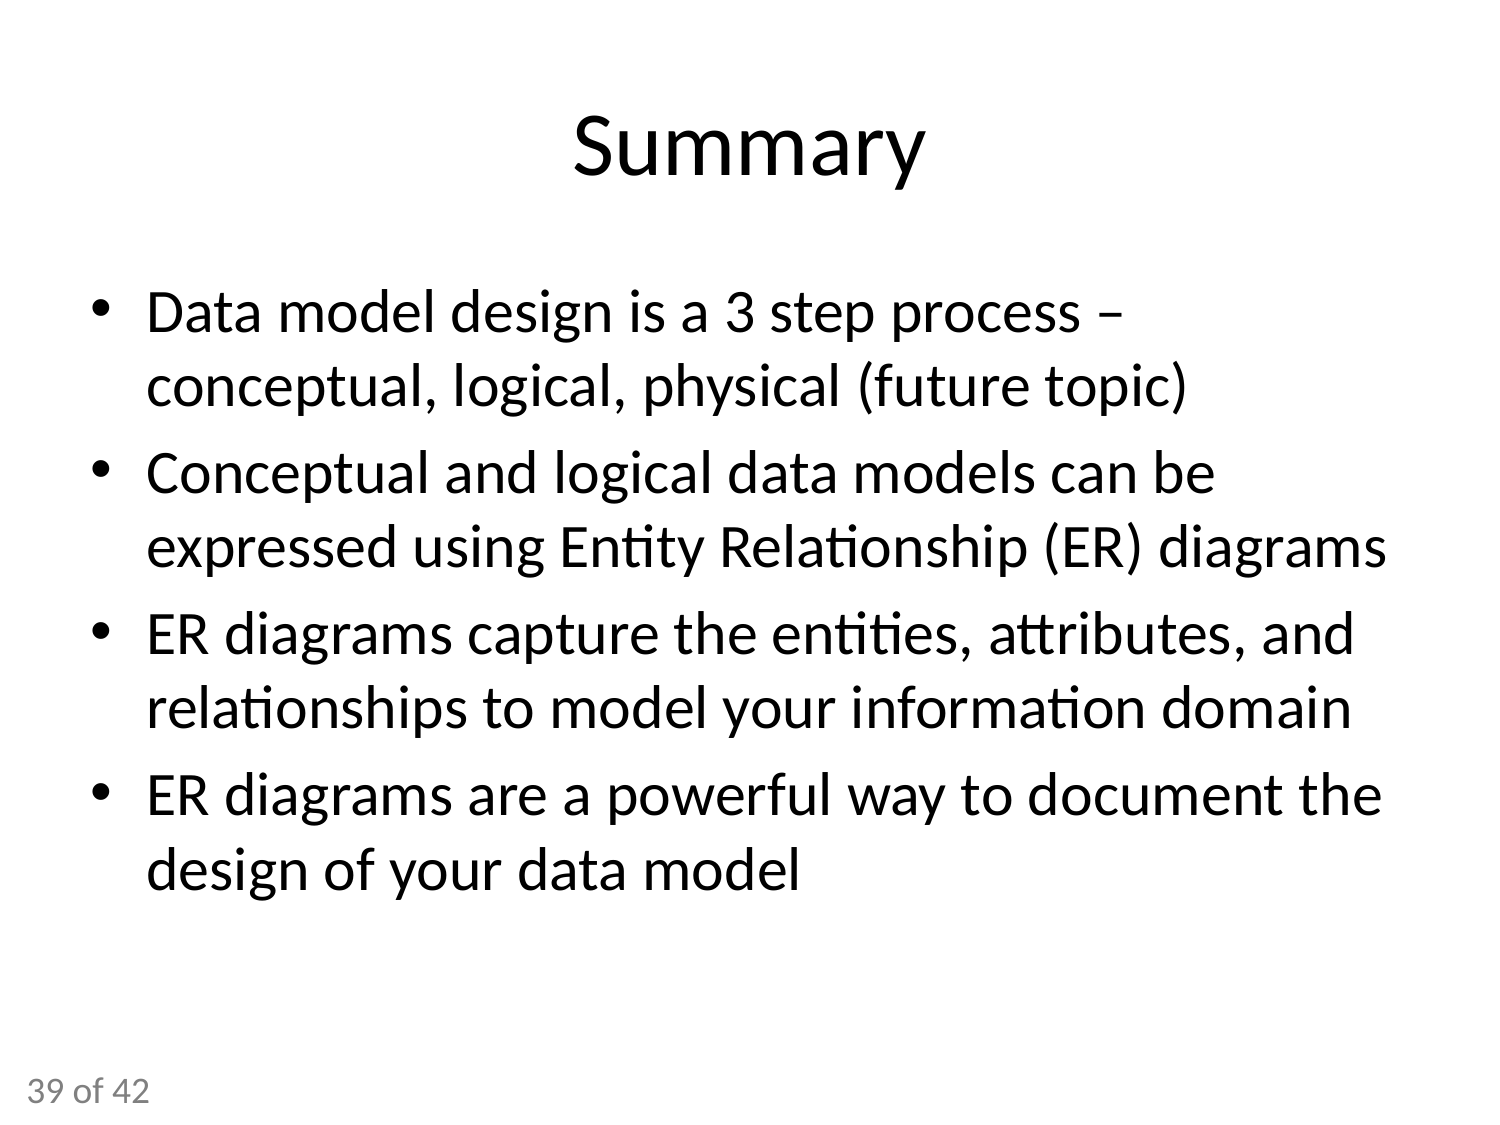

# Summary
Data model design is a 3 step process – conceptual, logical, physical (future topic)
Conceptual and logical data models can be expressed using Entity Relationship (ER) diagrams
ER diagrams capture the entities, attributes, and relationships to model your information domain
ER diagrams are a powerful way to document the design of your data model